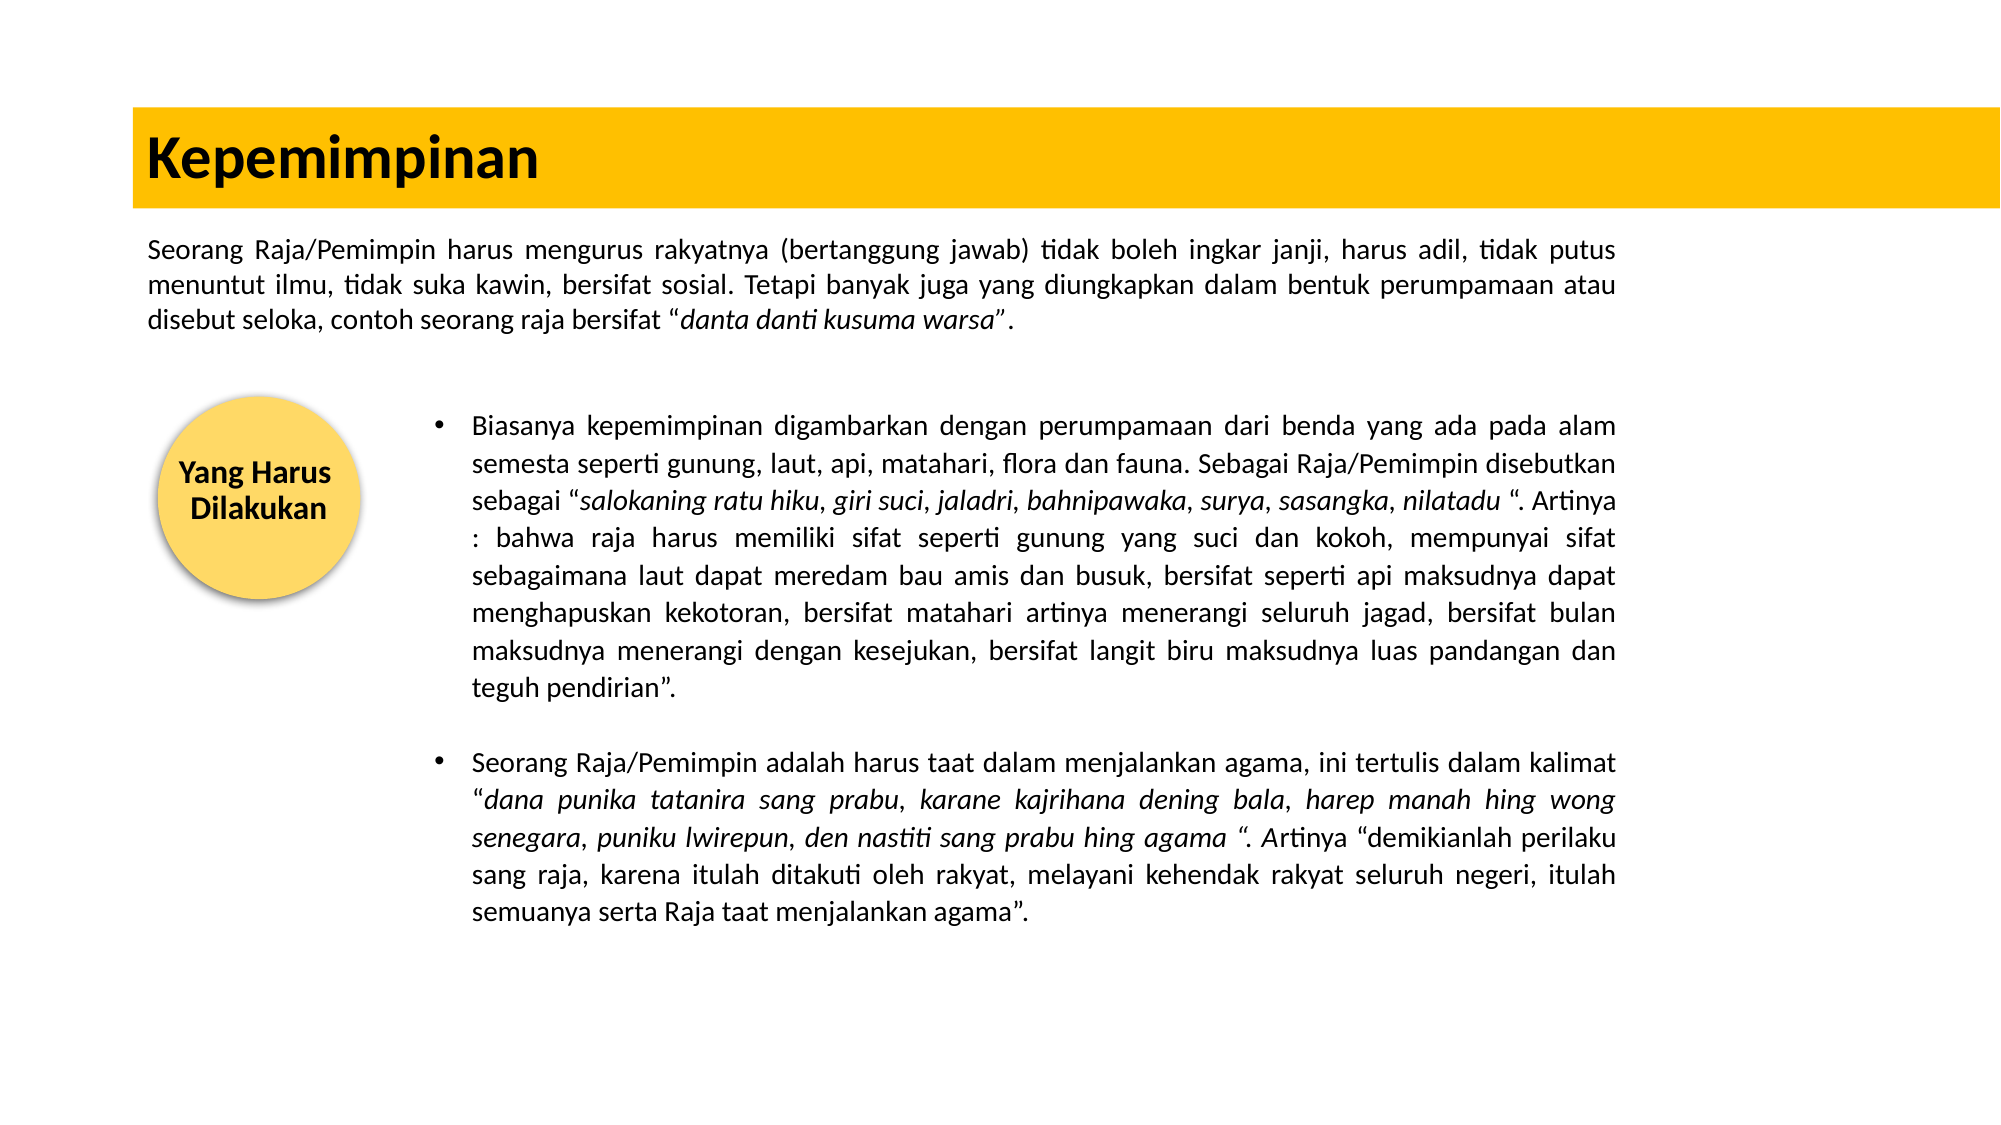

Kepemimpinan
Seorang Raja/Pemimpin harus mengurus rakyatnya (bertanggung jawab) tidak boleh ingkar janji, harus adil, tidak putus menuntut ilmu, tidak suka kawin, bersifat sosial. Tetapi banyak juga yang diungkapkan dalam bentuk perumpamaan atau disebut seloka, contoh seorang raja bersifat “danta danti kusuma warsa”.

Biasanya kepemimpinan digambarkan dengan perumpamaan dari benda yang ada pada alam semesta seperti gunung, laut, api, matahari, flora dan fauna. Sebagai Raja/Pemimpin disebutkan sebagai “salokaning ratu hiku, giri suci, jaladri, bahnipawaka, surya, sasangka, nilatadu “. Artinya : bahwa raja harus memiliki sifat seperti gunung yang suci dan kokoh, mempunyai sifat sebagaimana laut dapat meredam bau amis dan busuk, bersifat seperti api maksudnya dapat menghapuskan kekotoran, bersifat matahari artinya menerangi seluruh jagad, bersifat bulan maksudnya menerangi dengan kesejukan, bersifat langit biru maksudnya luas pandangan dan teguh pendirian”.
Seorang Raja/Pemimpin adalah harus taat dalam menjalankan agama, ini tertulis dalam kalimat “dana punika tatanira sang prabu, karane kajrihana dening bala, harep manah hing wong senegara, puniku lwirepun, den nastiti sang prabu hing agama “. Artinya “demikianlah perilaku sang raja, karena itulah ditakuti oleh rakyat, melayani kehendak rakyat seluruh negeri, itulah semuanya serta Raja taat menjalankan agama”.
Yang Harus
Dilakukan